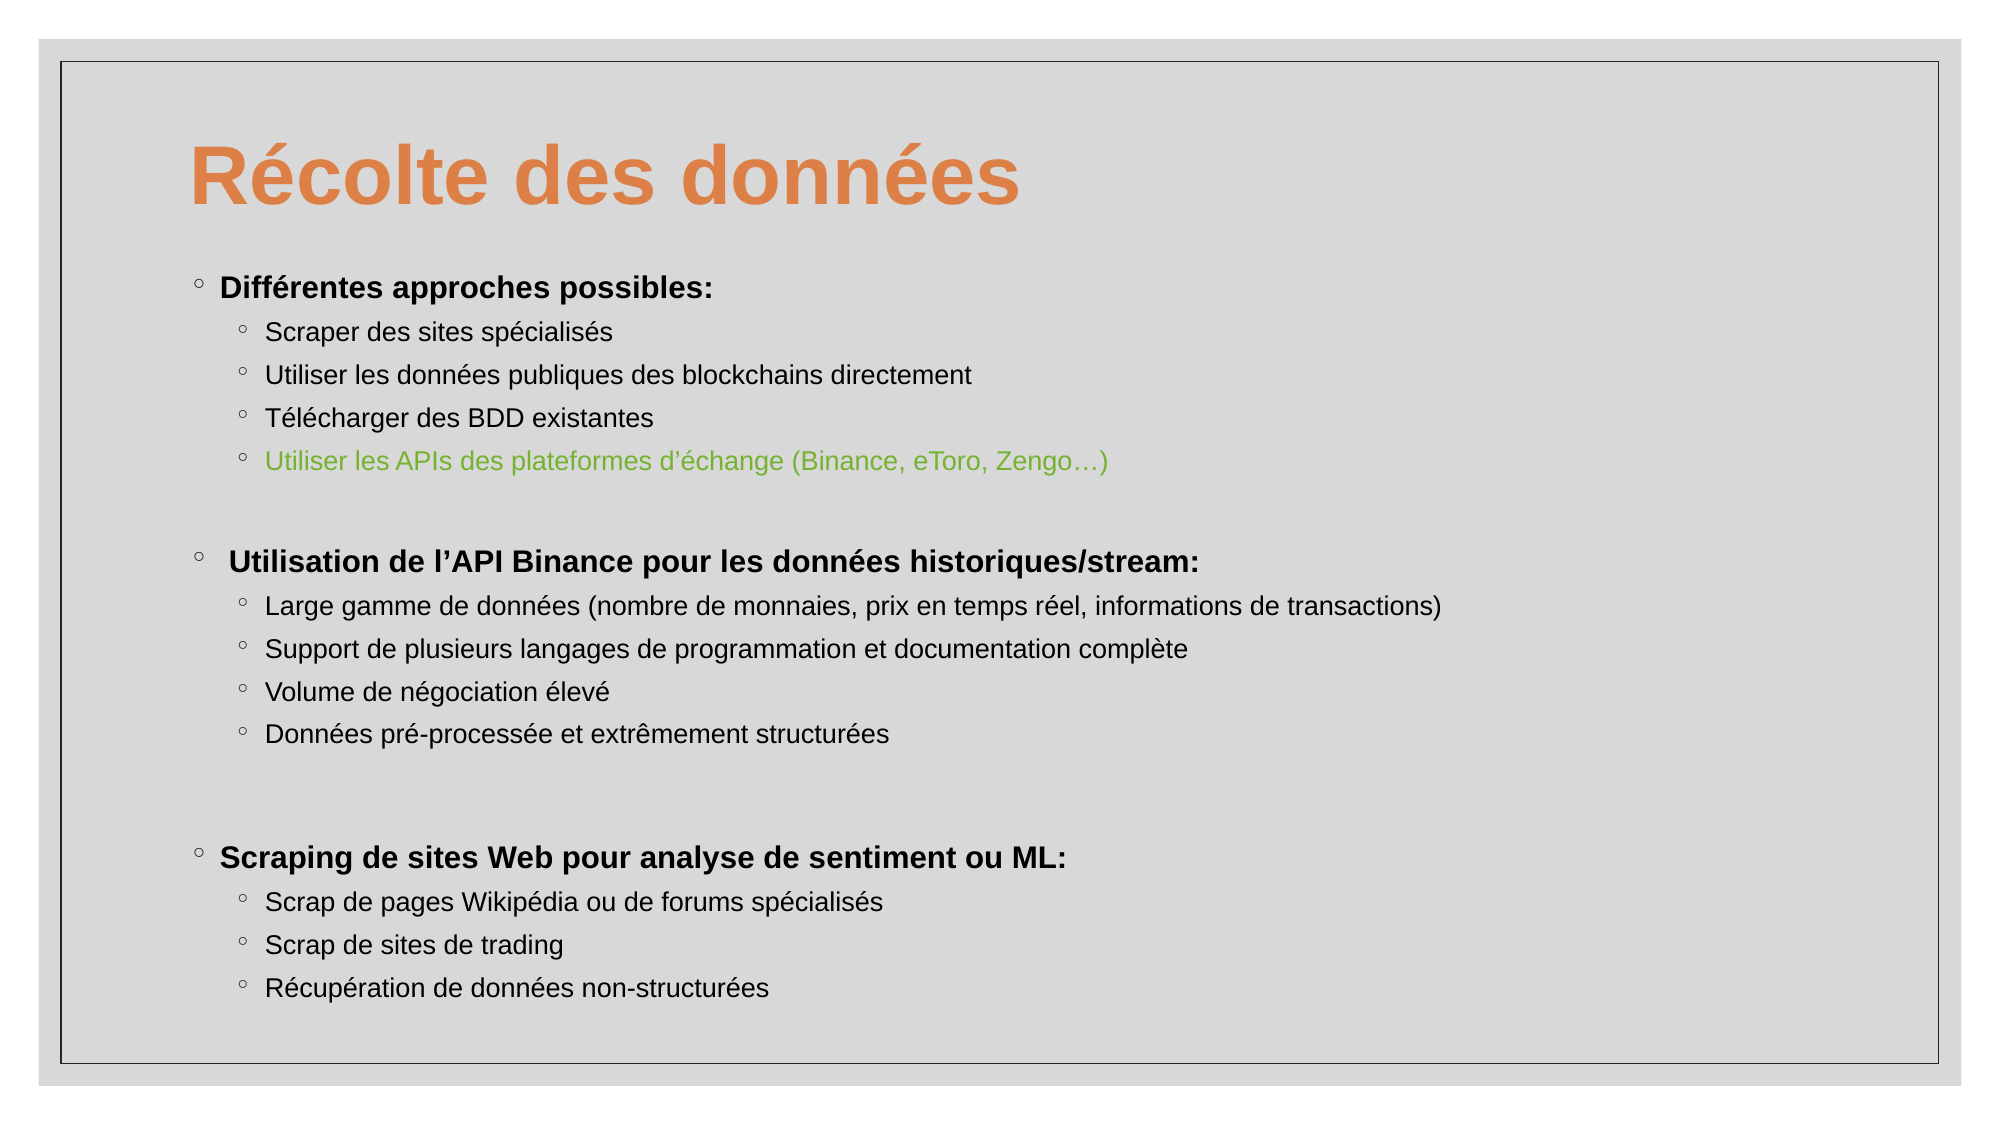

# Récolte des données
Différentes approches possibles:
Scraper des sites spécialisés
Utiliser les données publiques des blockchains directement
Télécharger des BDD existantes
Utiliser les APIs des plateformes d’échange (Binance, eToro, Zengo…)

 Utilisation de l’API Binance pour les données historiques/stream:
Large gamme de données (nombre de monnaies, prix en temps réel, informations de transactions)
Support de plusieurs langages de programmation et documentation complète
Volume de négociation élevé
Données pré-processée et extrêmement structurées

Scraping de sites Web pour analyse de sentiment ou ML:
Scrap de pages Wikipédia ou de forums spécialisés
Scrap de sites de trading
Récupération de données non-structurées